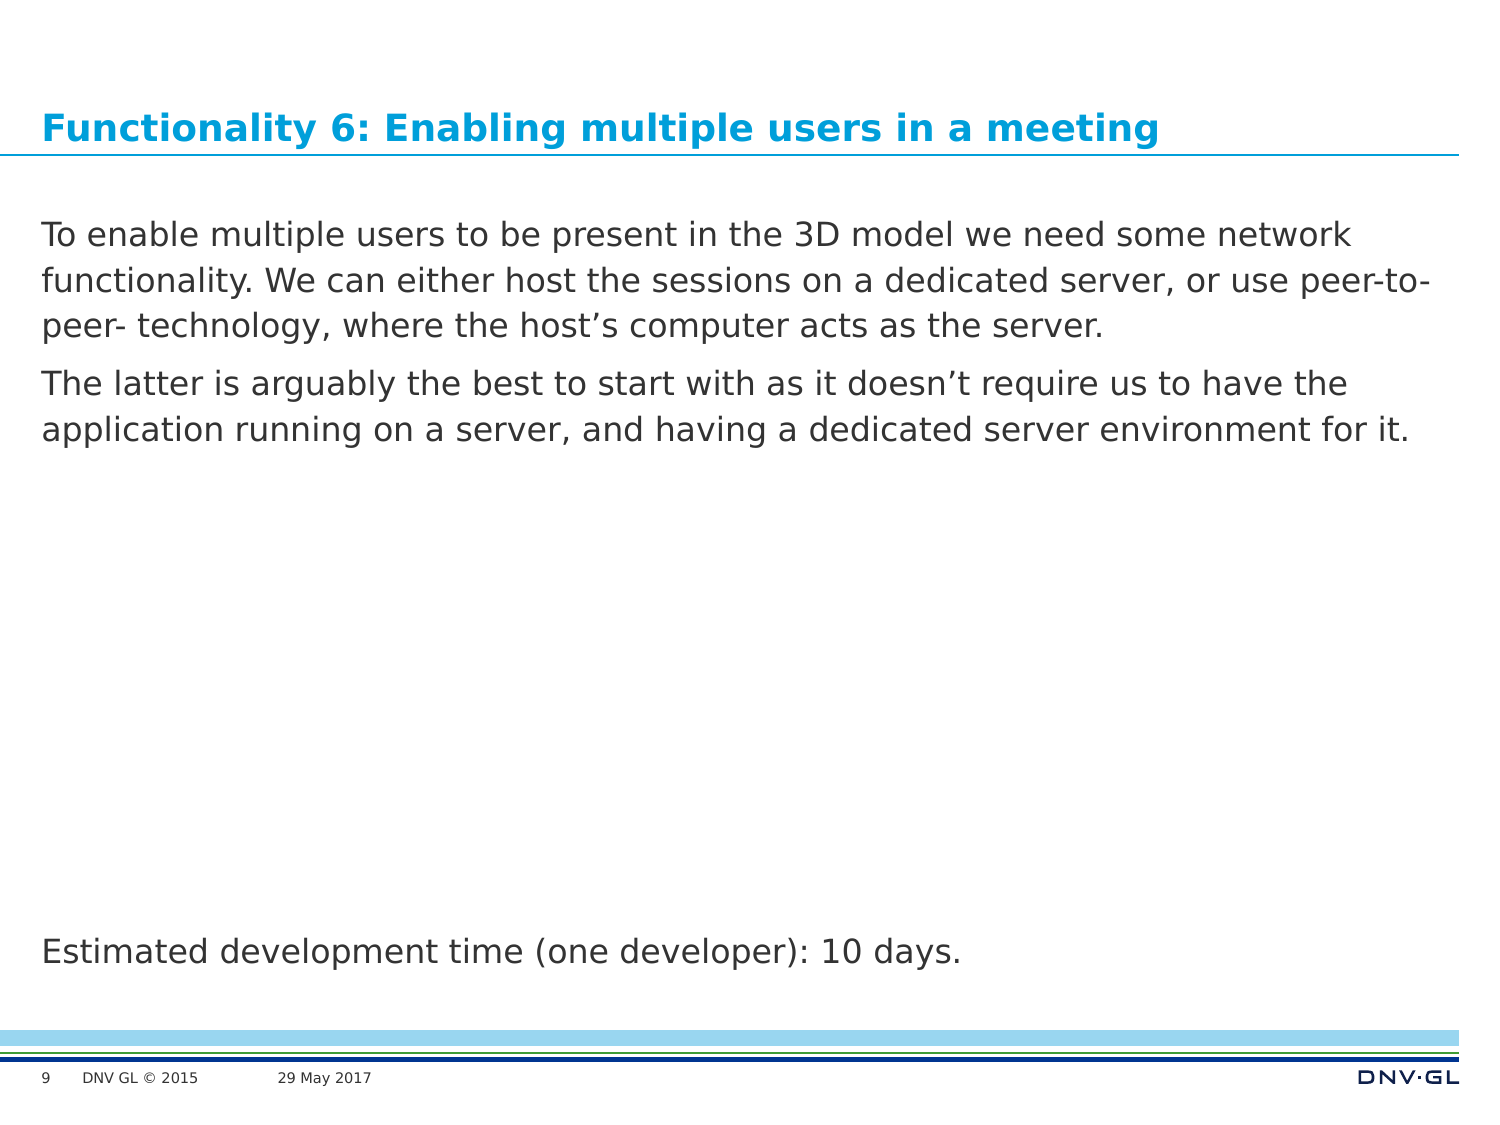

# Functionality 6: Enabling multiple users in a meeting
To enable multiple users to be present in the 3D model we need some network functionality. We can either host the sessions on a dedicated server, or use peer-to-peer- technology, where the host’s computer acts as the server.
The latter is arguably the best to start with as it doesn’t require us to have the application running on a server, and having a dedicated server environment for it.

Estimated development time (one developer): 10 days.

9